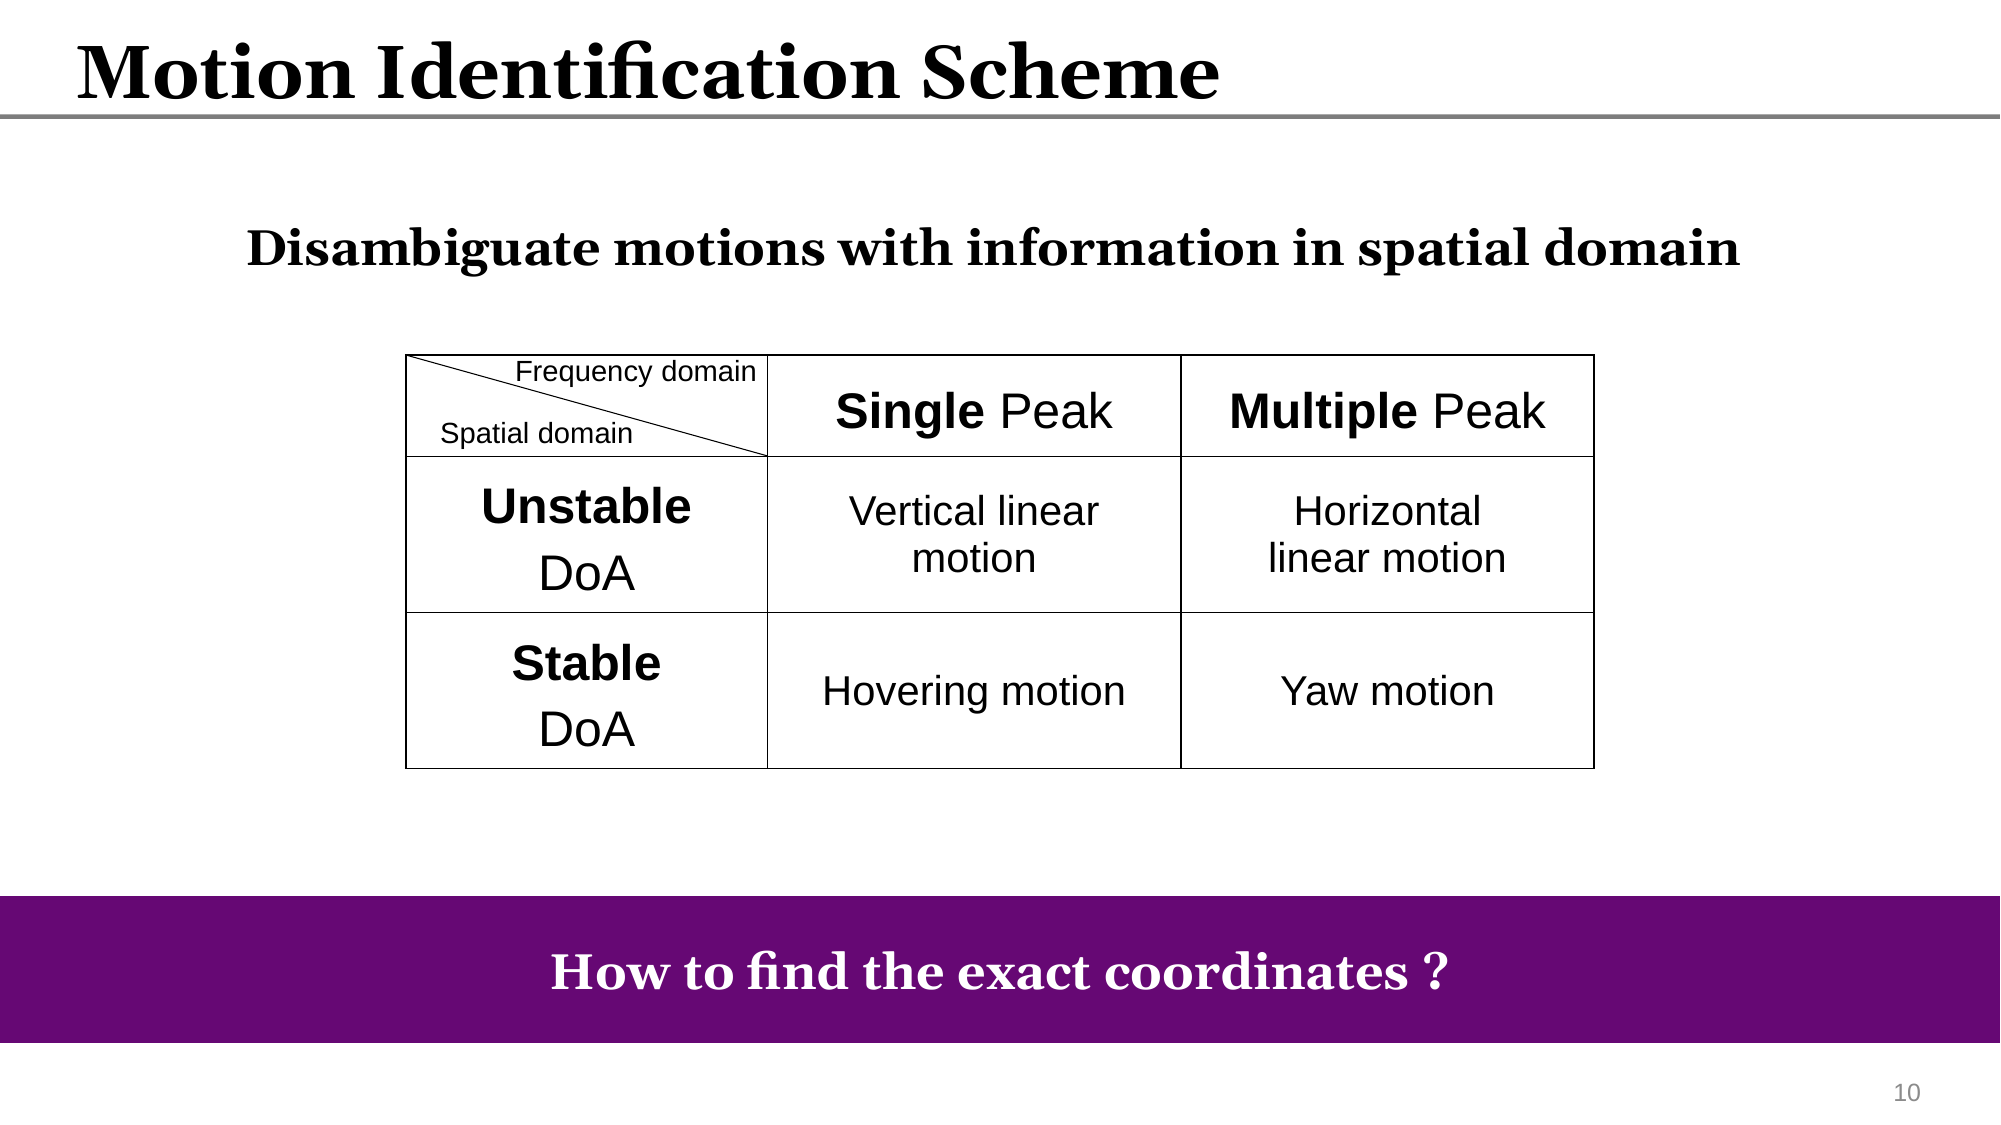

# Motion Identification Scheme
Disambiguate motions with information in spatial domain
Frequency domain
|  | Single Peak | Multiple Peak |
| --- | --- | --- |
| Unstable DoA | Vertical linear motion | Horizontal linear motion |
| Stable DoA | Hovering motion | Yaw motion |
Spatial domain
How to find the exact coordinates ?
10